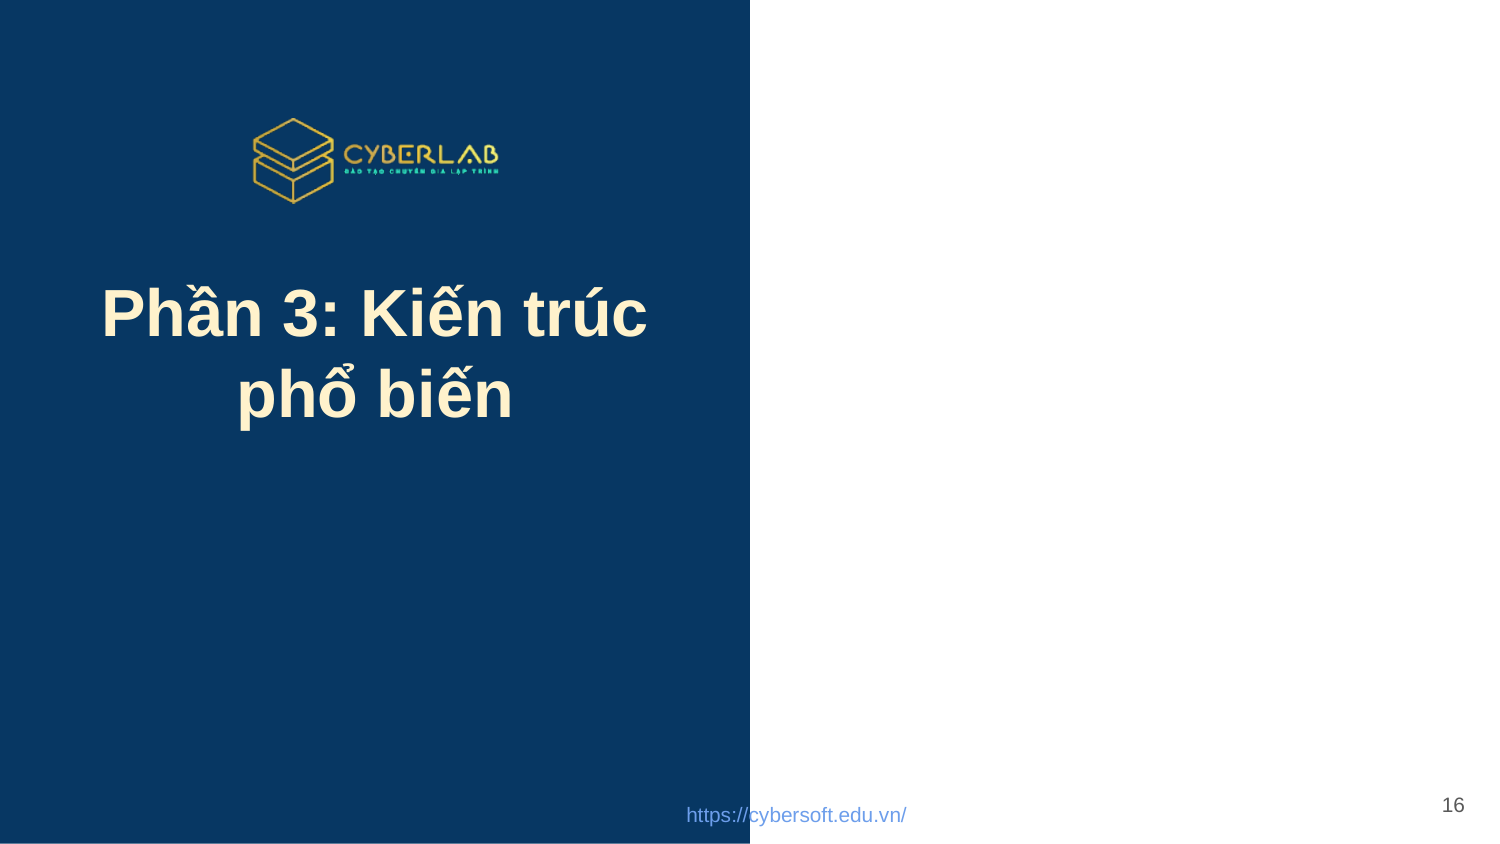

# Phần 3: Kiến trúc phổ biến

16